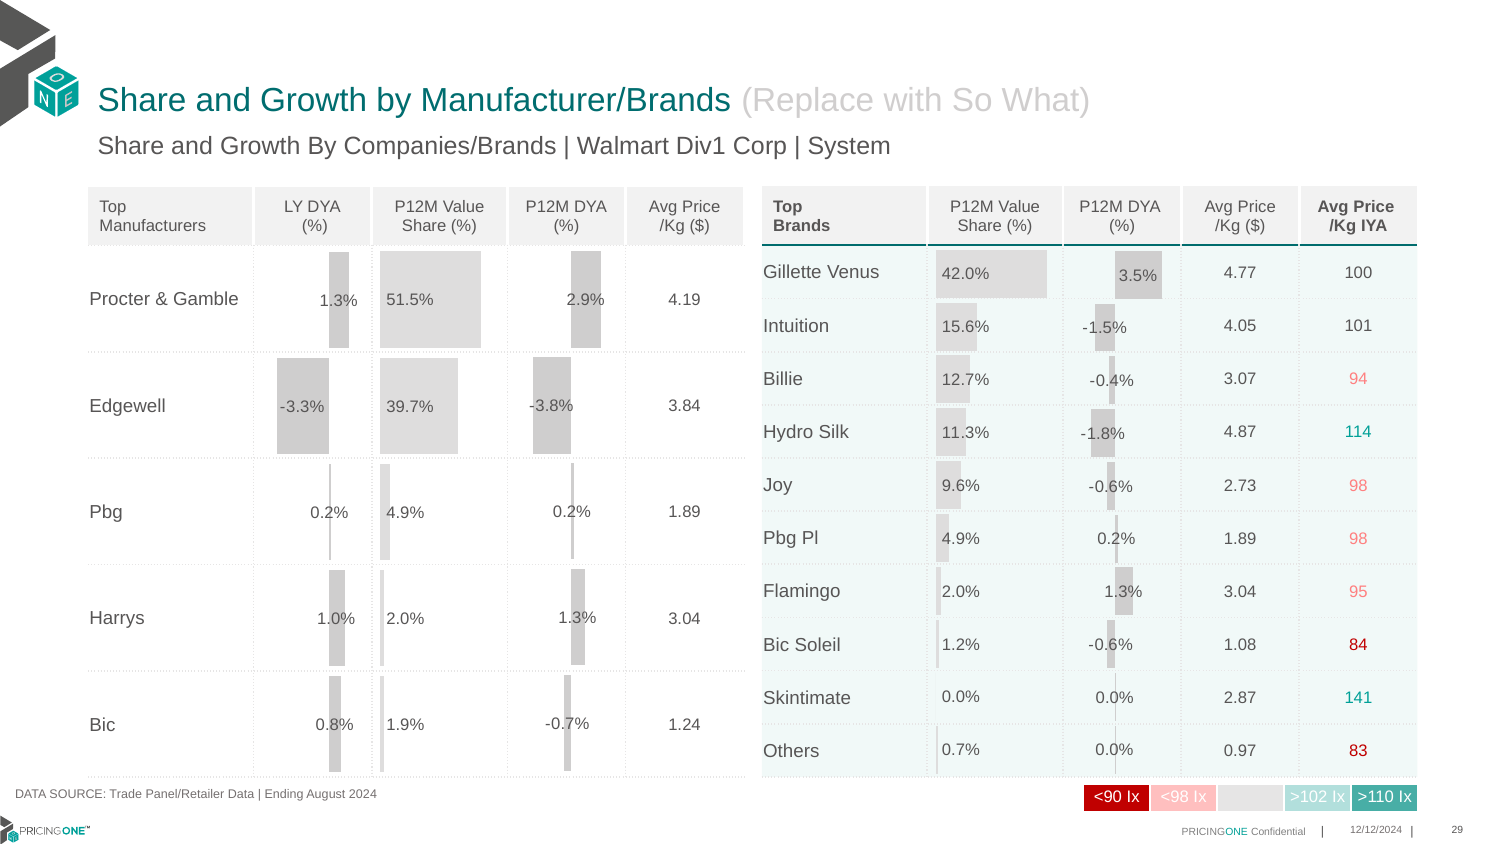

# Share and Growth by Manufacturer/Brands (Replace with So What)

Share and Growth By Companies/Brands | Walmart Div1 Corp | System
| Top Brands | P12M Value Share (%) | P12M DYA (%) | Avg Price /Kg ($) | Avg Price /Kg IYA |
| --- | --- | --- | --- | --- |
| Gillette Venus |  |  | 4.77 | 100 |
| Intuition |  |  | 4.05 | 101 |
| Billie |  |  | 3.07 | 94 |
| Hydro Silk |  |  | 4.87 | 114 |
| Joy |  |  | 2.73 | 98 |
| Pbg Pl |  |  | 1.89 | 98 |
| Flamingo |  |  | 3.04 | 95 |
| Bic Soleil |  |  | 1.08 | 84 |
| Skintimate |  |  | 2.87 | 141 |
| Others |  |  | 0.97 | 83 |
| Top Manufacturers | LY DYA (%) | P12M Value Share (%) | P12M DYA (%) | Avg Price /Kg ($) |
| --- | --- | --- | --- | --- |
| Procter & Gamble |  |  |  | 4.19 |
| Edgewell |  |  |  | 3.84 |
| Pbg |  |  |  | 1.89 |
| Harrys |  |  |  | 3.04 |
| Bic |  |  |  | 1.24 |

### Chart

| Category | Share DYA P12M |
|---|---|
| None | 0.02895096695616939 |

### Chart

| Category | Value Share P12M |
|---|---|
| None | 0.5151845838857451 |

### Chart

| Category | Share DYA LY |
|---|---|
| None | 0.013222861648299389 |

### Chart

| Category | Value Share |
|---|---|
| None | 0.4195437950823567 |

### Chart

| Category | Share DYA |
|---|---|
| None | 0.034892685514791744 |
DATA SOURCE: Trade Panel/Retailer Data | Ending August 2024
| <90 Ix | <98 Ix |  | >102 Ix | >110 Ix |
| --- | --- | --- | --- | --- |

12/12/2024
29